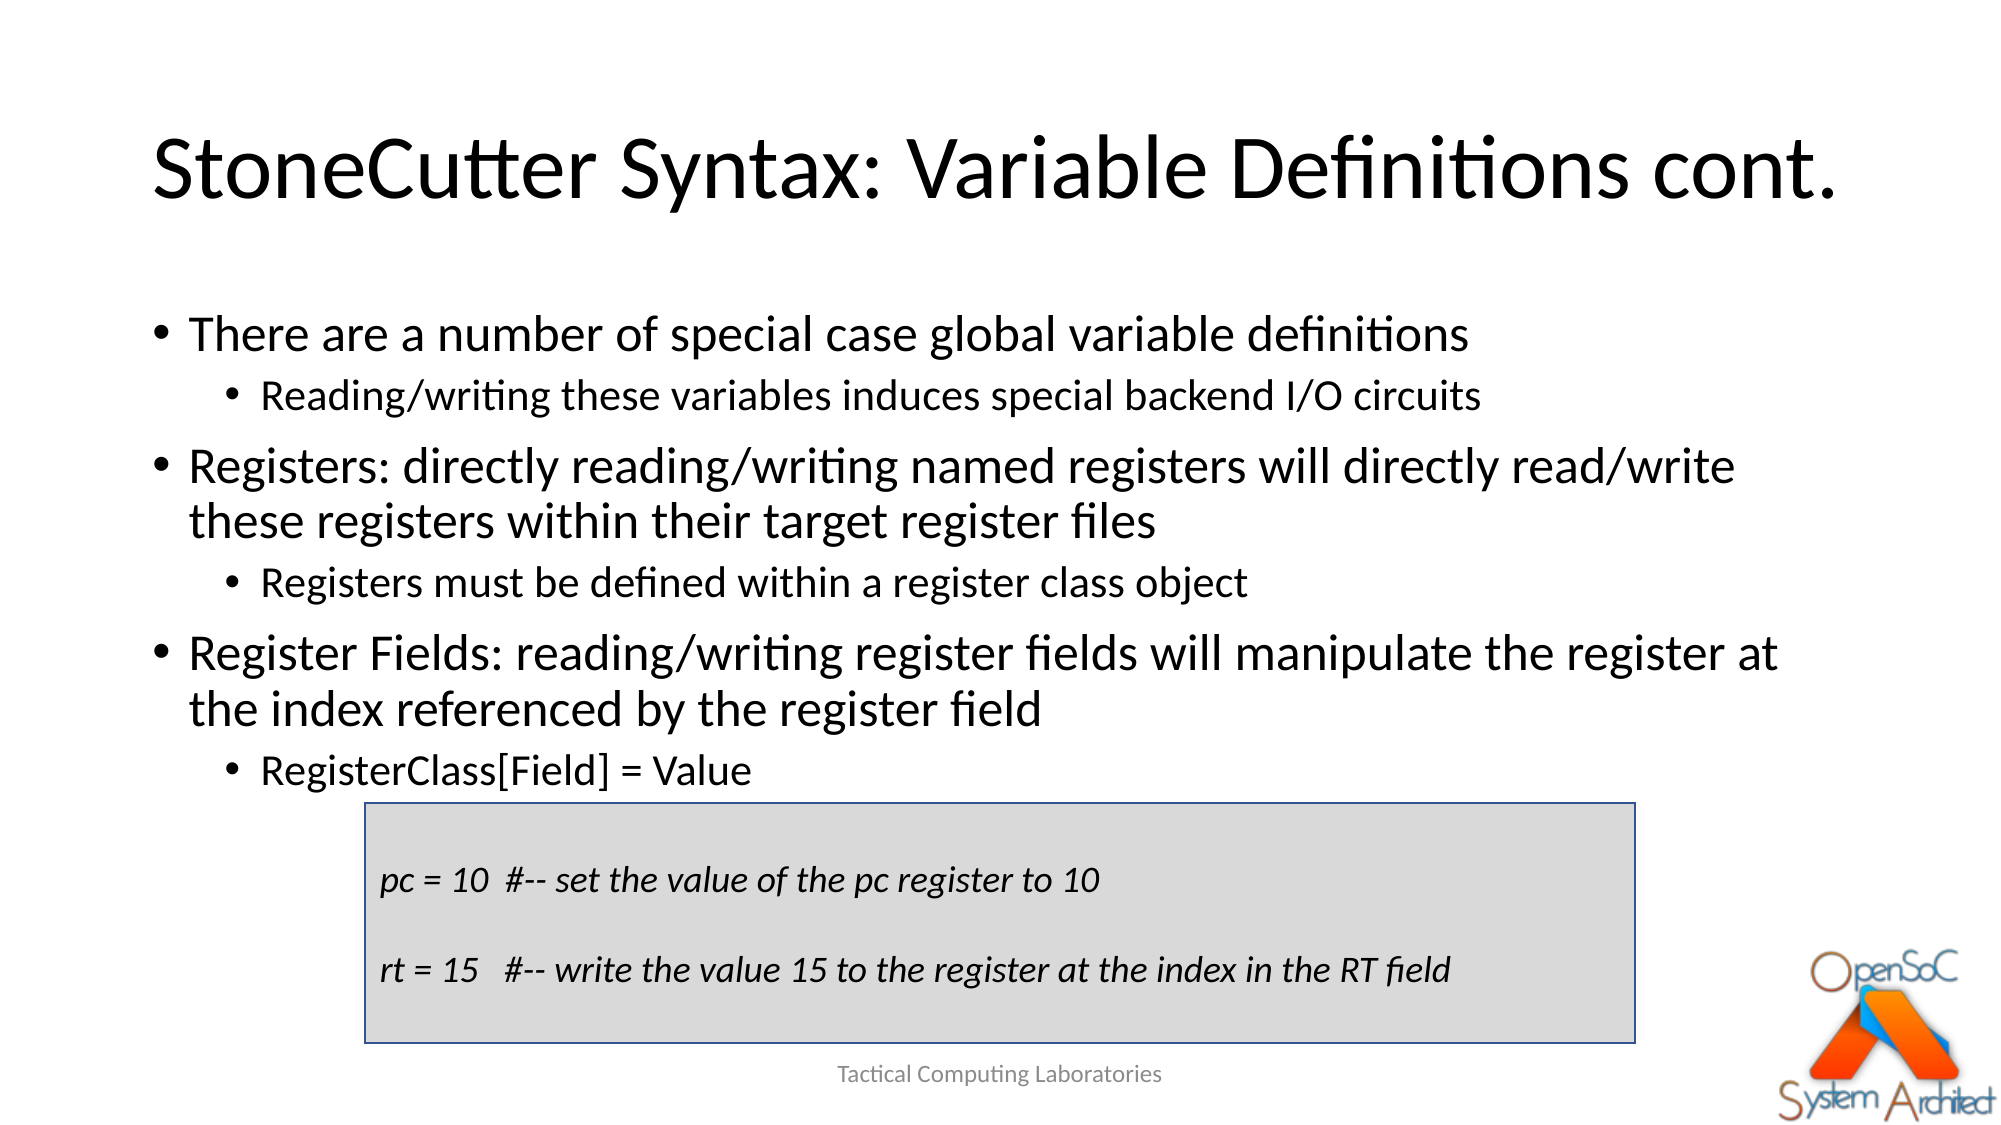

# StoneCutter Syntax: Variable Definitions cont.
There are a number of special case global variable definitions
Reading/writing these variables induces special backend I/O circuits
Registers: directly reading/writing named registers will directly read/write these registers within their target register files
Registers must be defined within a register class object
Register Fields: reading/writing register fields will manipulate the register at the index referenced by the register field
RegisterClass[Field] = Value

pc = 10  #-- set the value of the pc register to 10

rt = 15   #-- write the value 15 to the register at the index in the RT field
Tactical Computing Laboratories